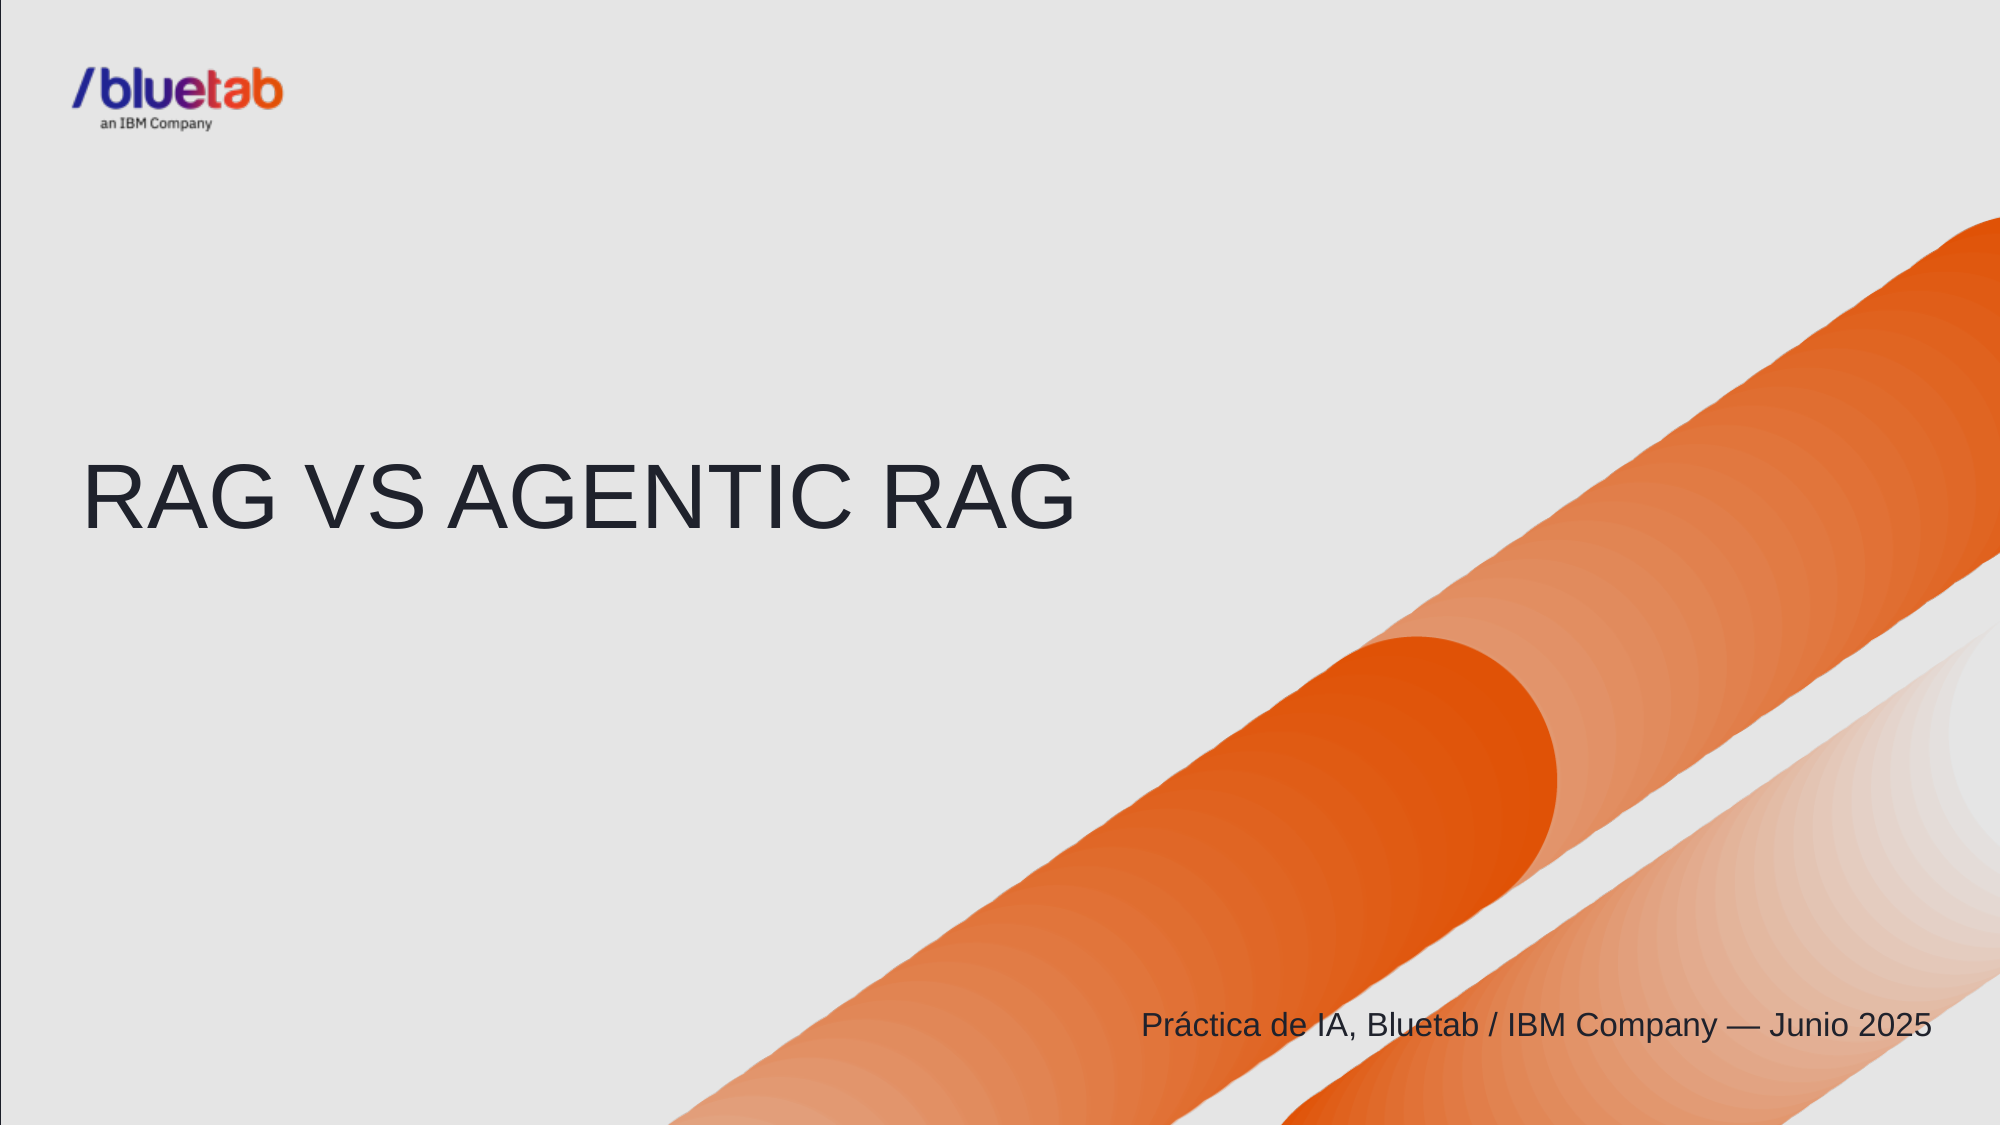

RAG VS AGENTIC RAG
Práctica de IA, Bluetab / IBM Company — Junio 2025